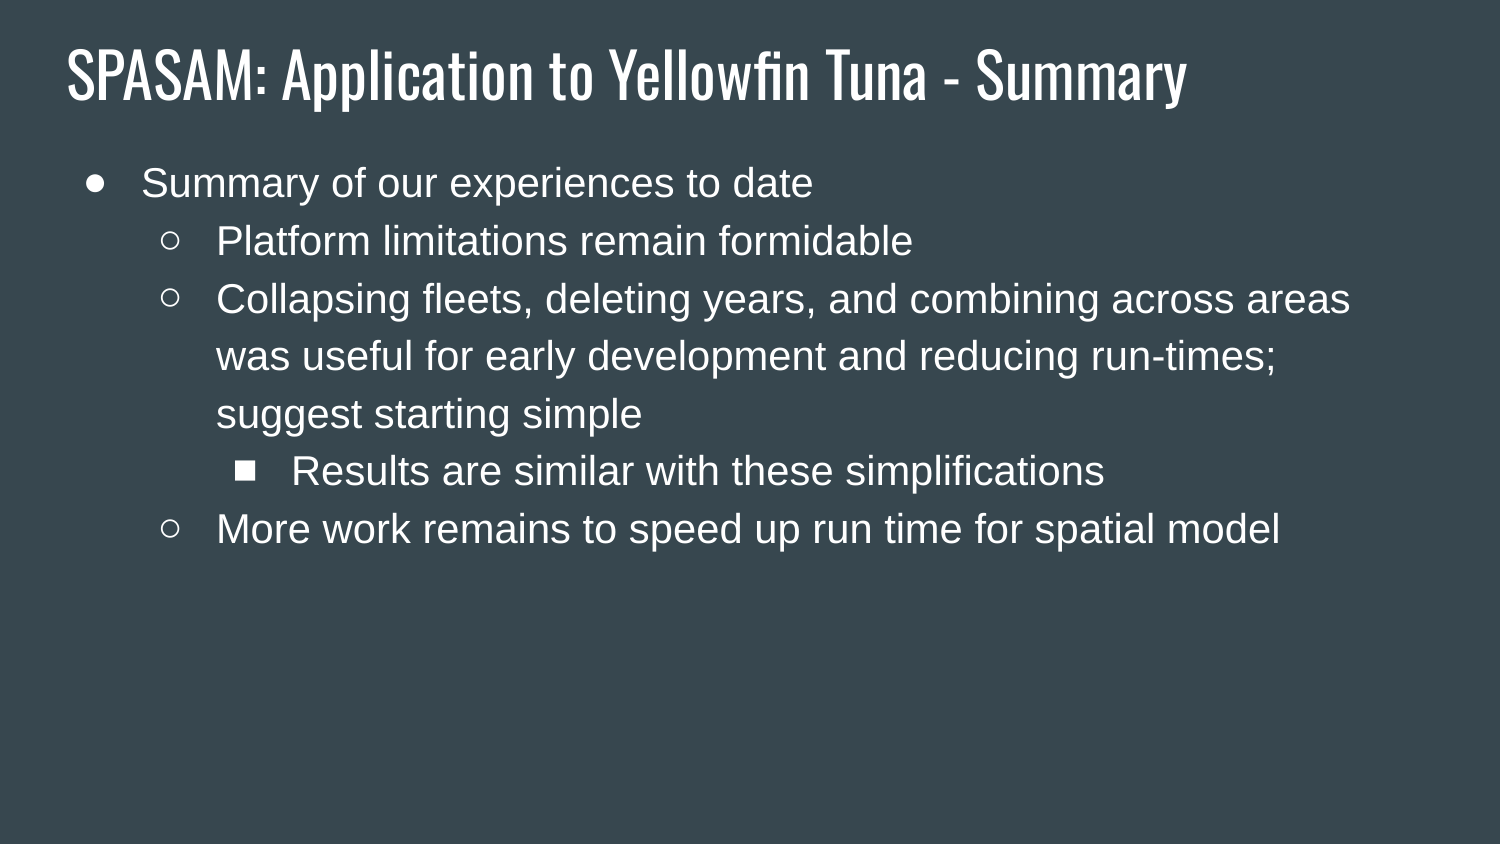

# SPASAM: Application to Yellowfin Tuna - Summary
Summary of our experiences to date
Platform limitations remain formidable
Collapsing fleets, deleting years, and combining across areas was useful for early development and reducing run-times; suggest starting simple
Results are similar with these simplifications
More work remains to speed up run time for spatial model